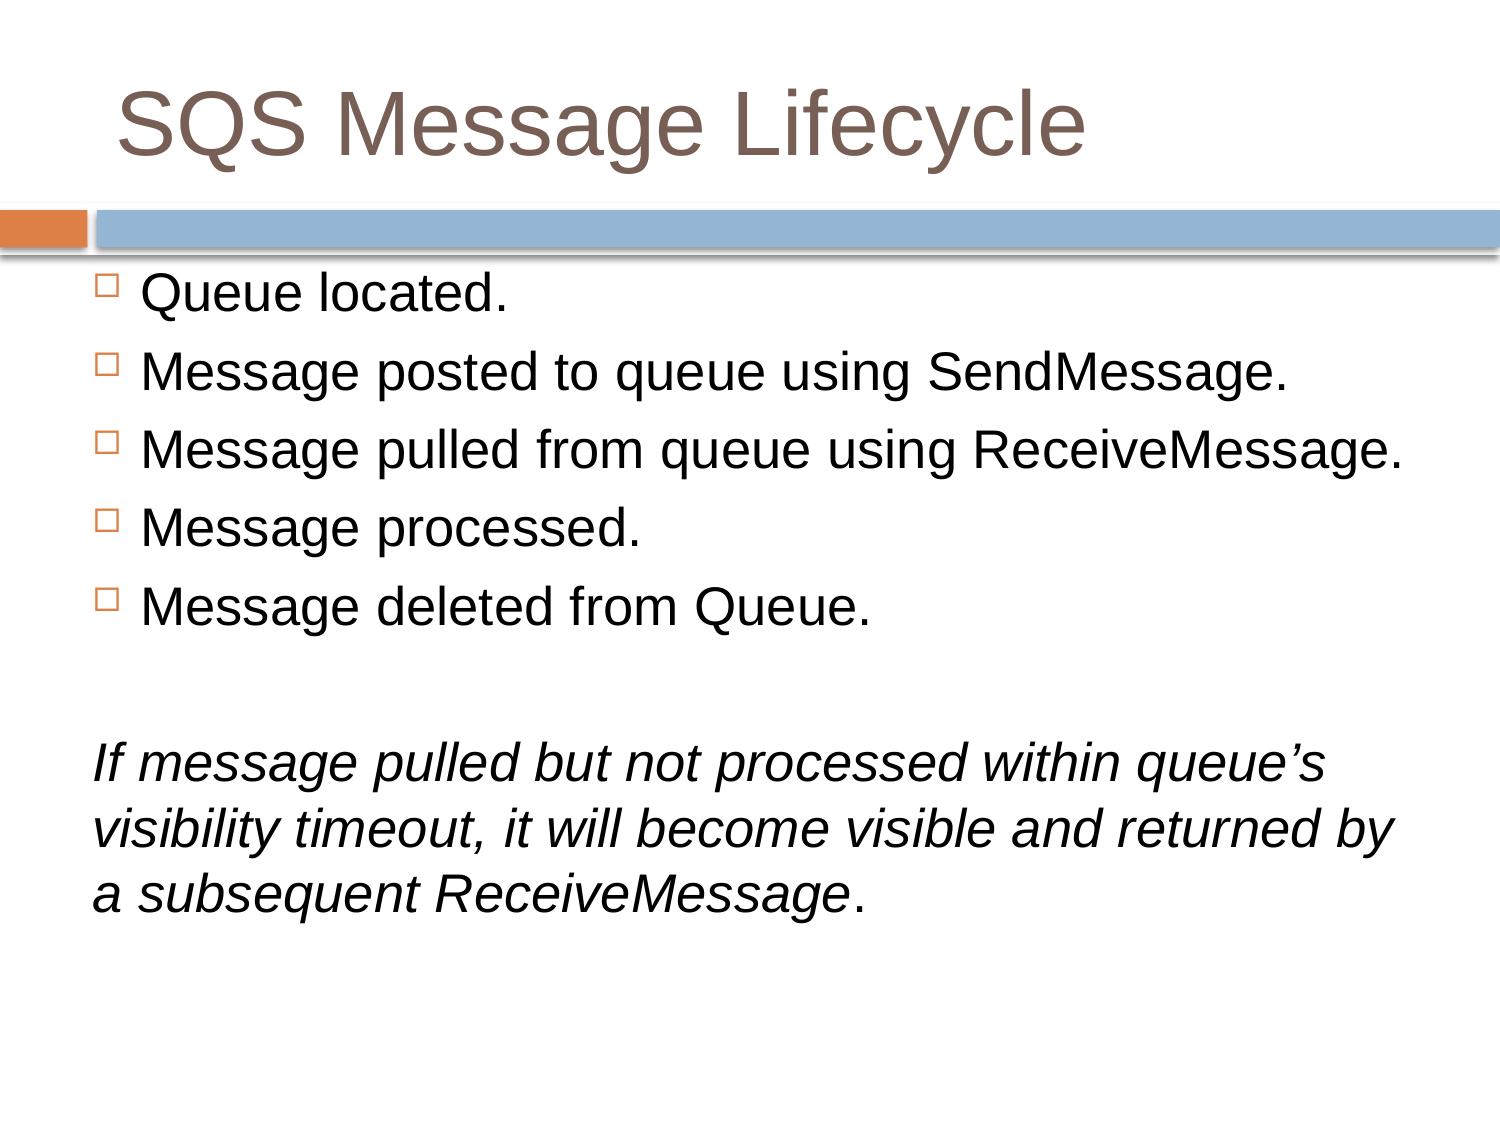

# SQS Message Lifecycle
Queue located.
Message posted to queue using SendMessage.
Message pulled from queue using ReceiveMessage.
Message processed.
Message deleted from Queue.

If message pulled but not processed within queue’s visibility timeout, it will become visible and returned by a subsequent ReceiveMessage.